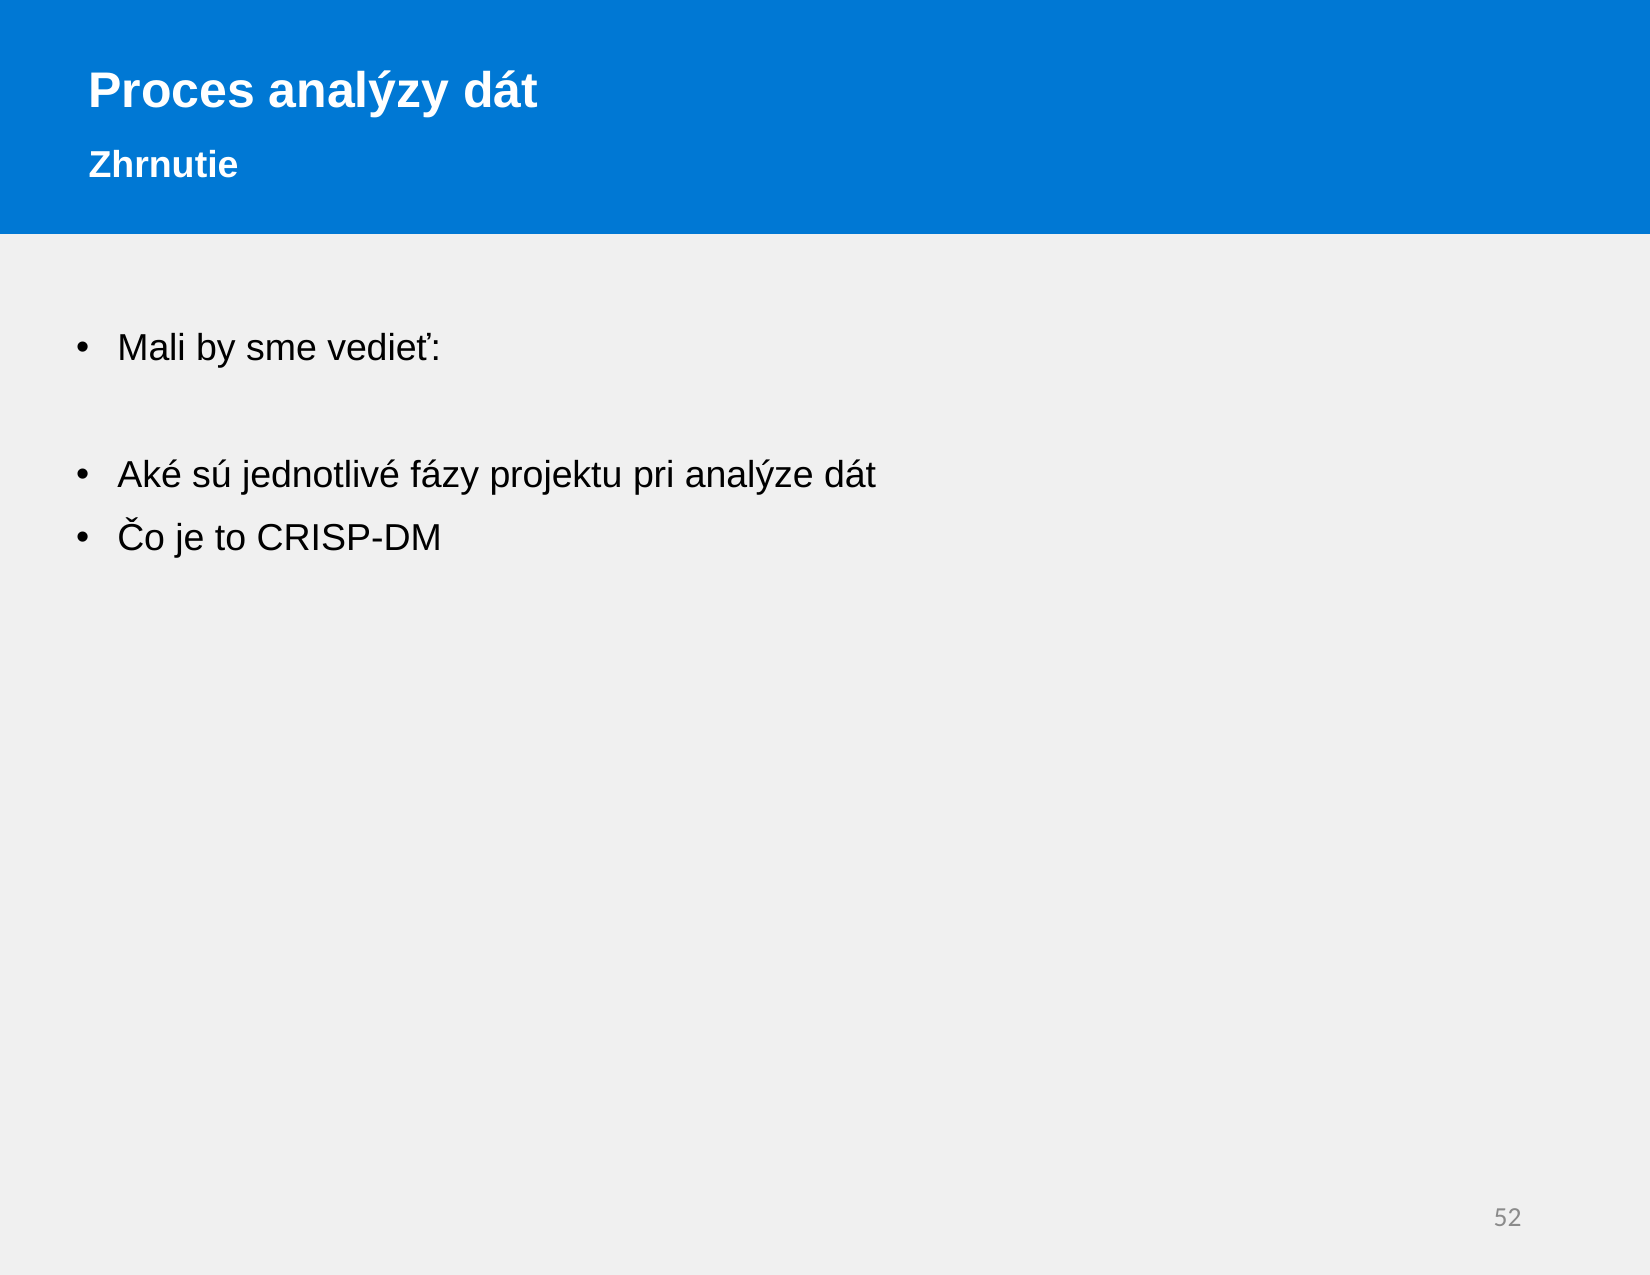

Proces analýzy dát
Zhrnutie
Mali by sme vedieť:

Aké sú jednotlivé fázy projektu pri analýze dát
Čo je to CRISP-DM
52